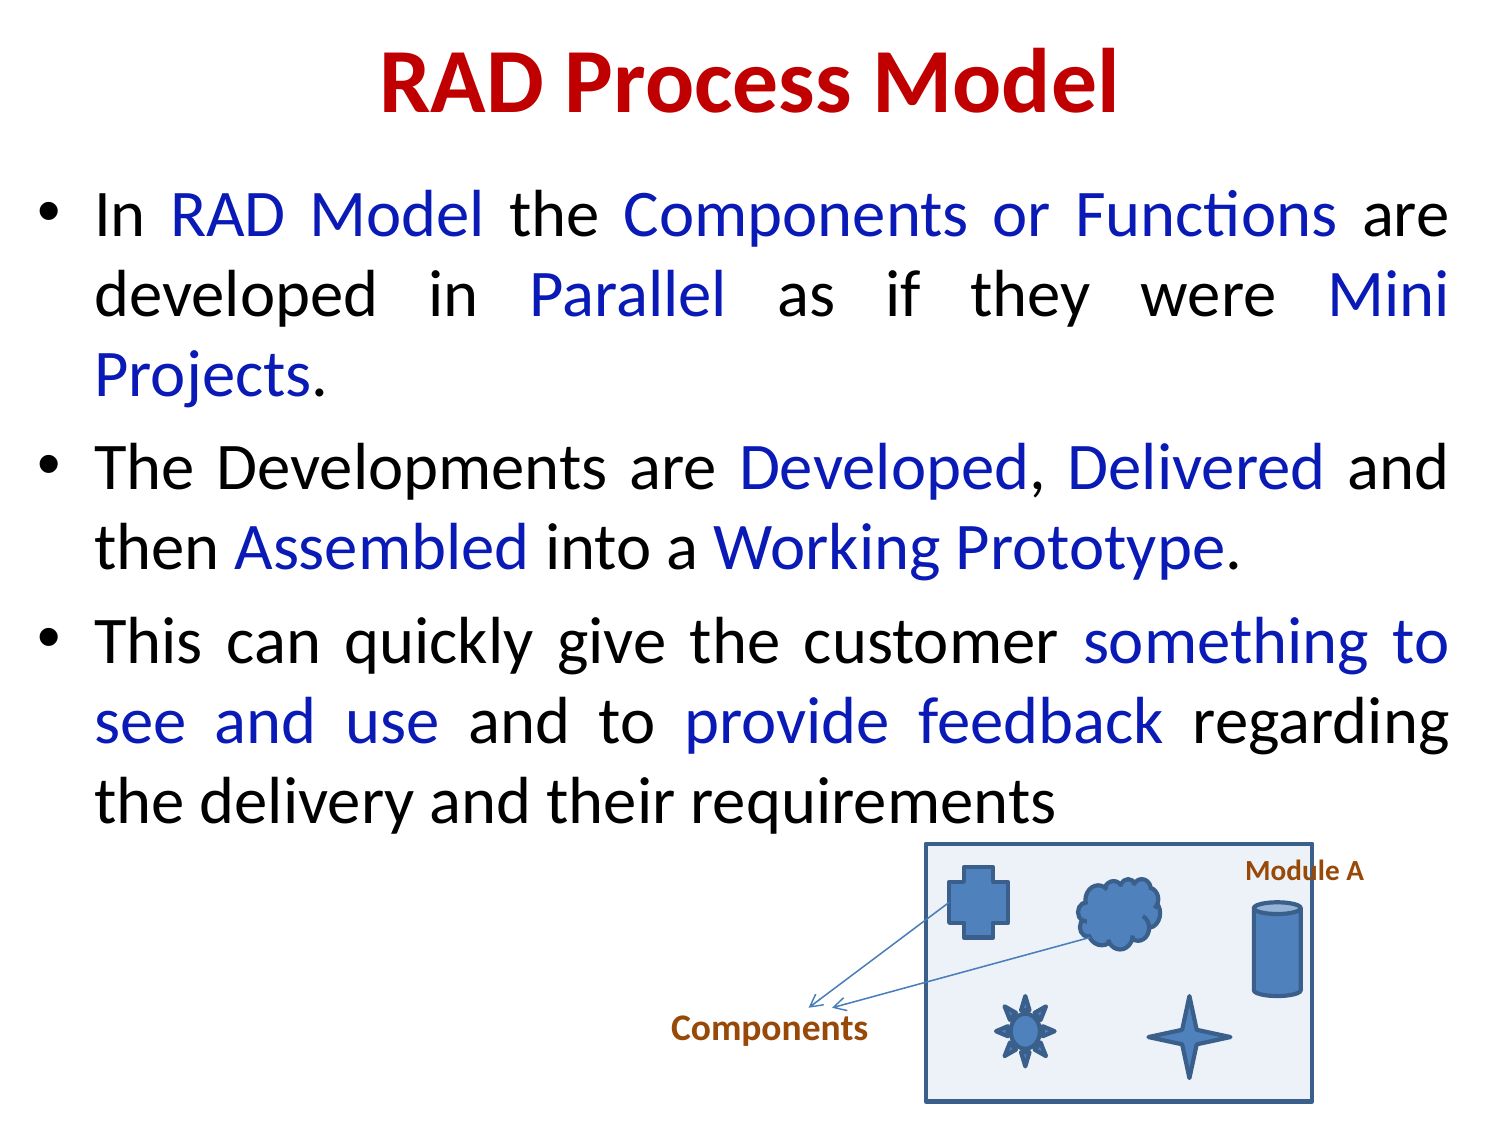

RAD Process Model
In RAD Model the Components or Functions are developed in Parallel as if they were Mini Projects.
The Developments are Developed, Delivered and then Assembled into a Working Prototype.
This can quickly give the customer something to see and use and to provide feedback regarding the delivery and their requirements

Module A

Components